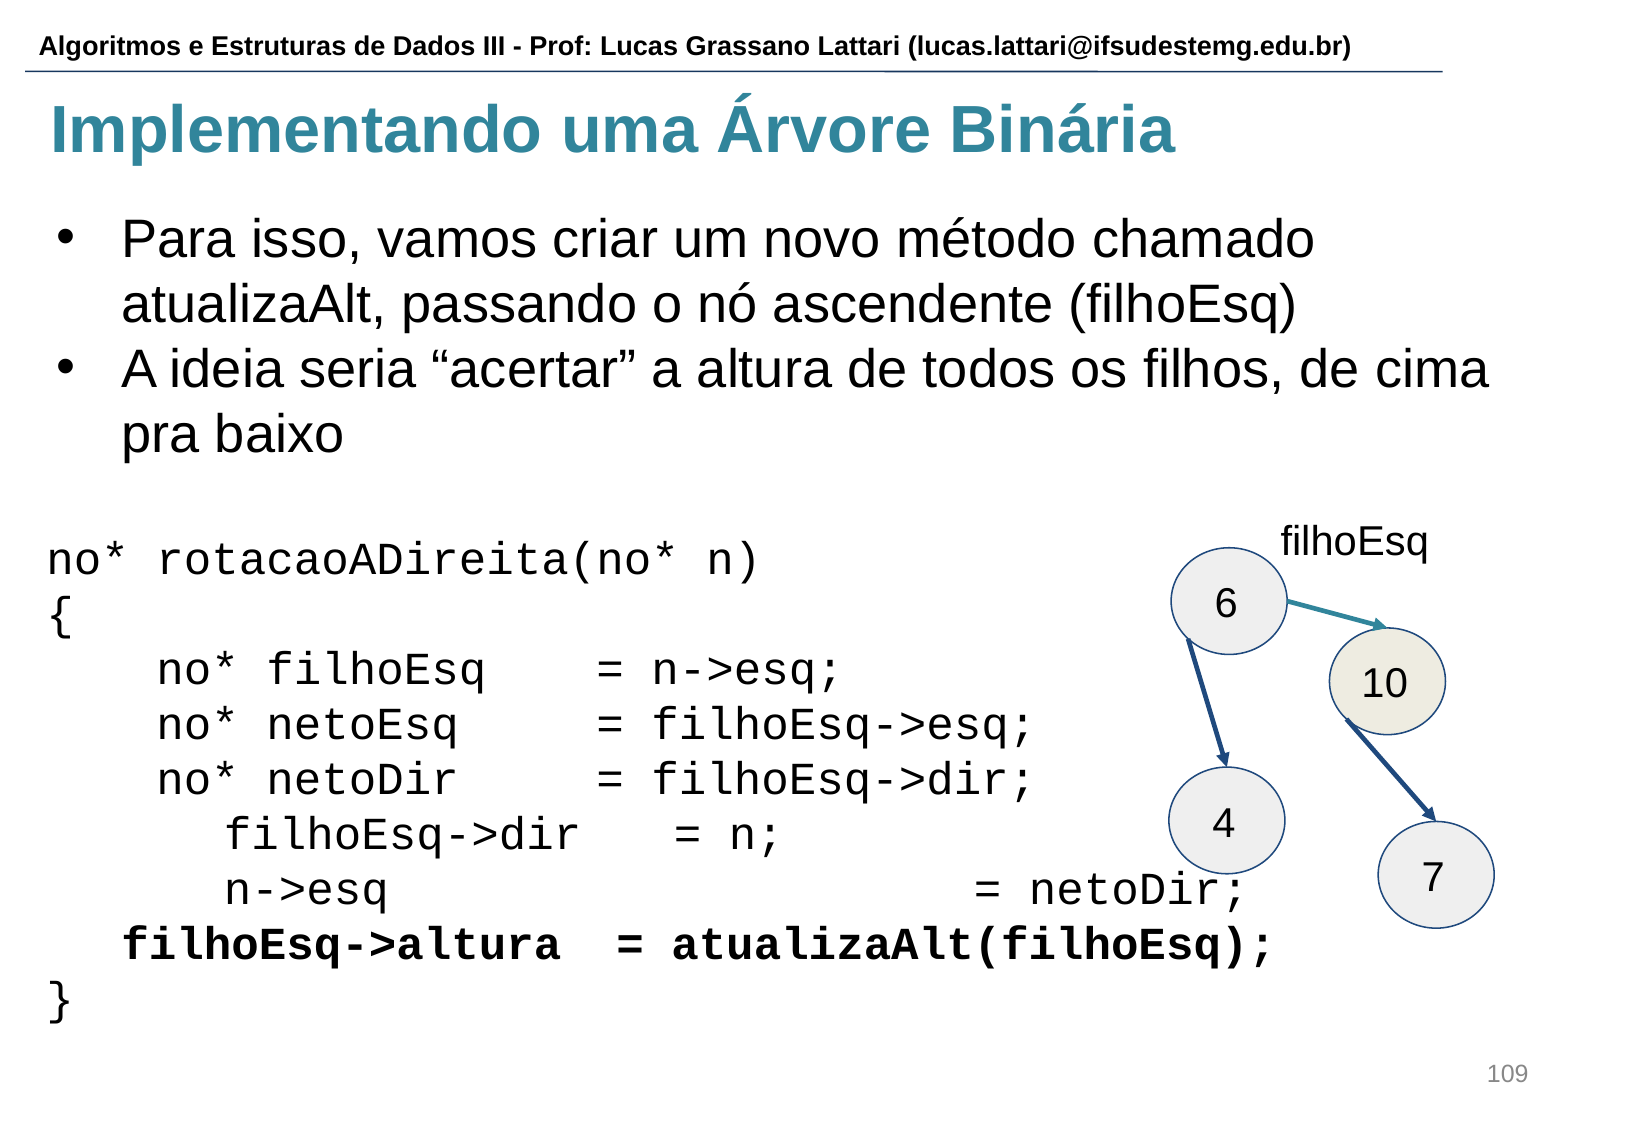

# Implementando uma Árvore Binária

Para isso, vamos criar um novo método chamado atualizaAlt, passando o nó ascendente (filhoEsq)
A ideia seria “acertar” a altura de todos os filhos, de cima pra baixo

no* rotacaoADireita(no* n)
{
    no* filhoEsq    = n->esq;
    no* netoEsq     = filhoEsq->esq;
    no* netoDir     = filhoEsq->dir;
	 filhoEsq->dir	 = n;
	 n->esq				 = netoDir;
filhoEsq->altura  = atualizaAlt(filhoEsq);
}
filhoEsq
 6
10
 4
 7
109